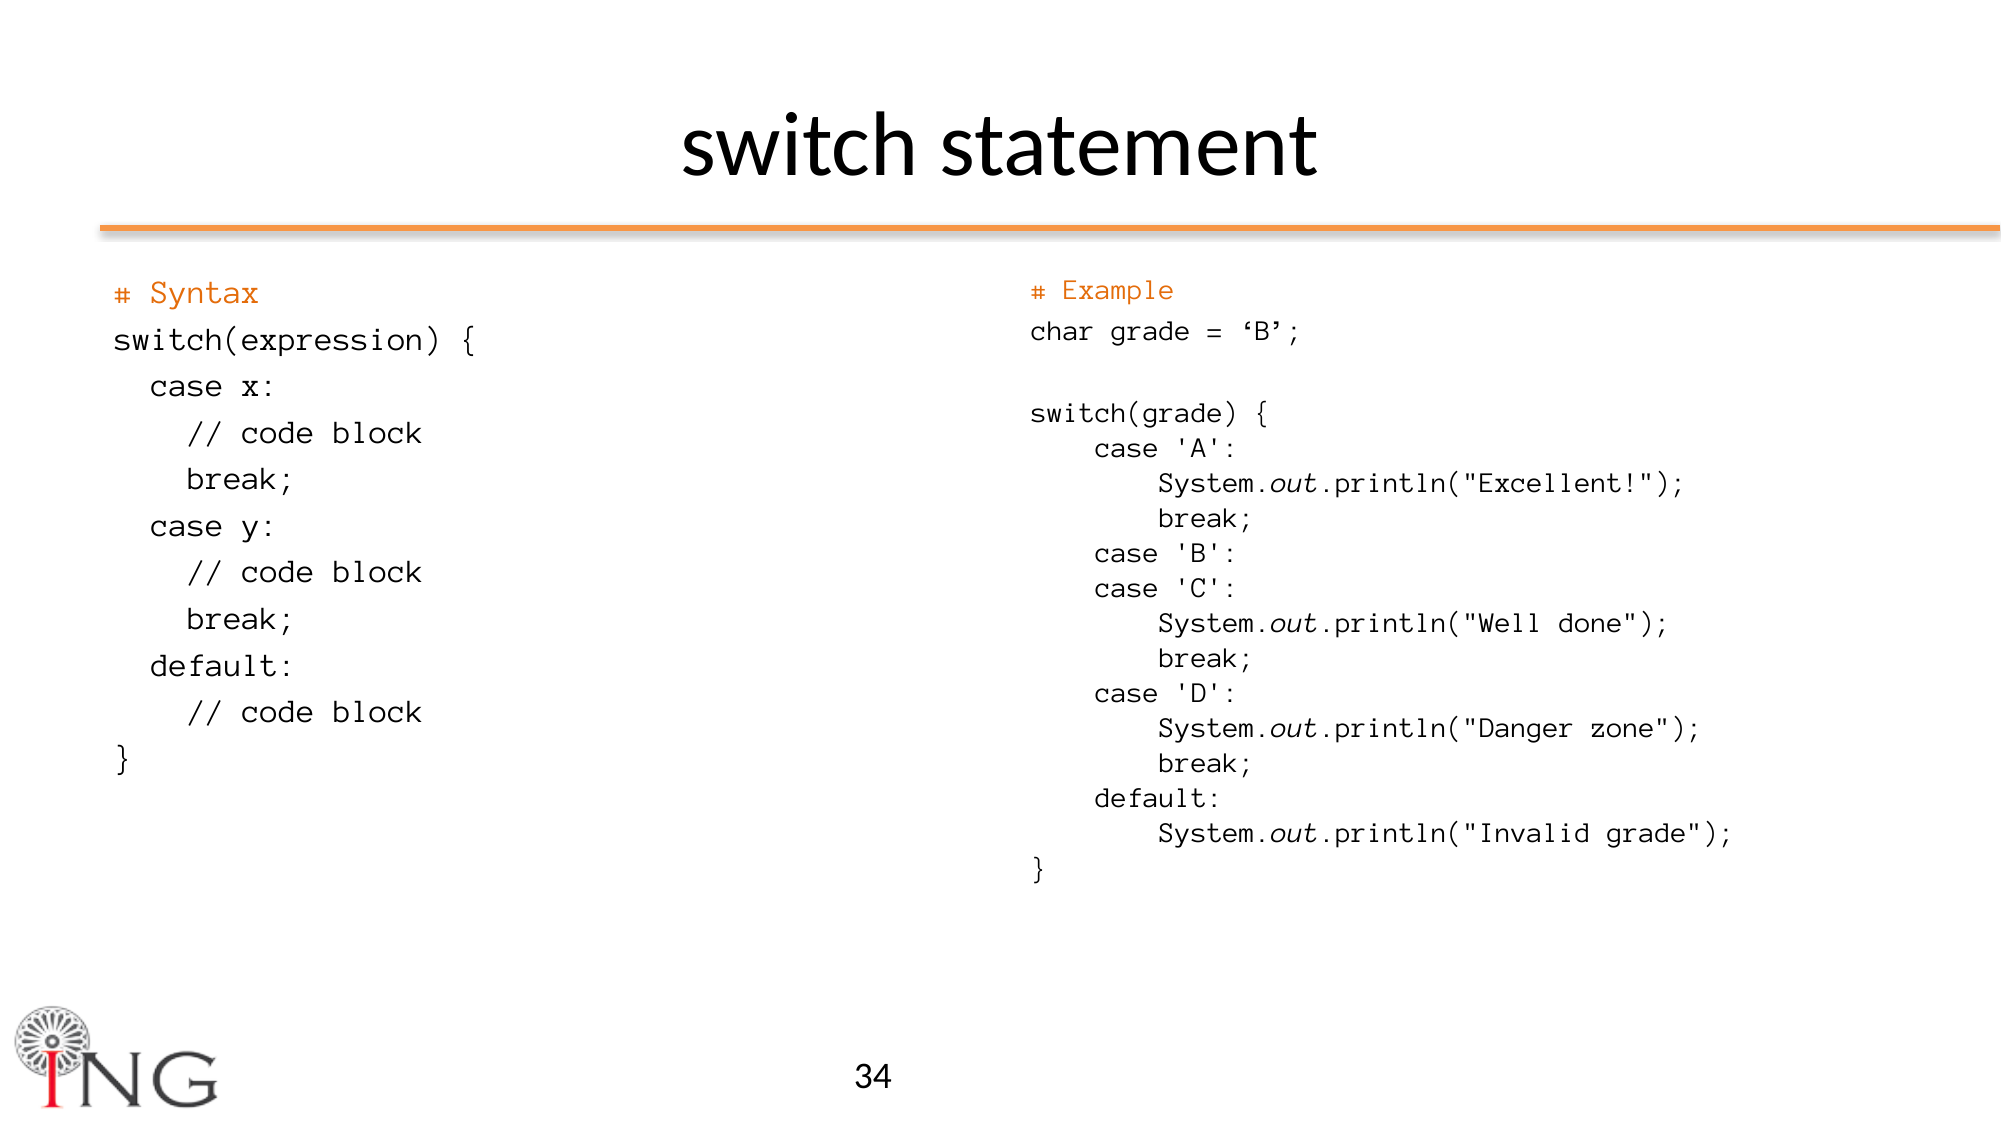

# switch statement
# Syntax
switch(expression) {
  case x:
    // code block
    break;
  case y:
    // code block
    break;
  default:
    // code block
}
# Example
char grade = ‘B’;

switch(grade) {
    case 'A':
        System.out.println("Excellent!");
        break;
    case 'B':
    case 'C':
        System.out.println("Well done");
        break;
    case 'D':
        System.out.println("Danger zone");
        break;
    default:
        System.out.println("Invalid grade");
}
34